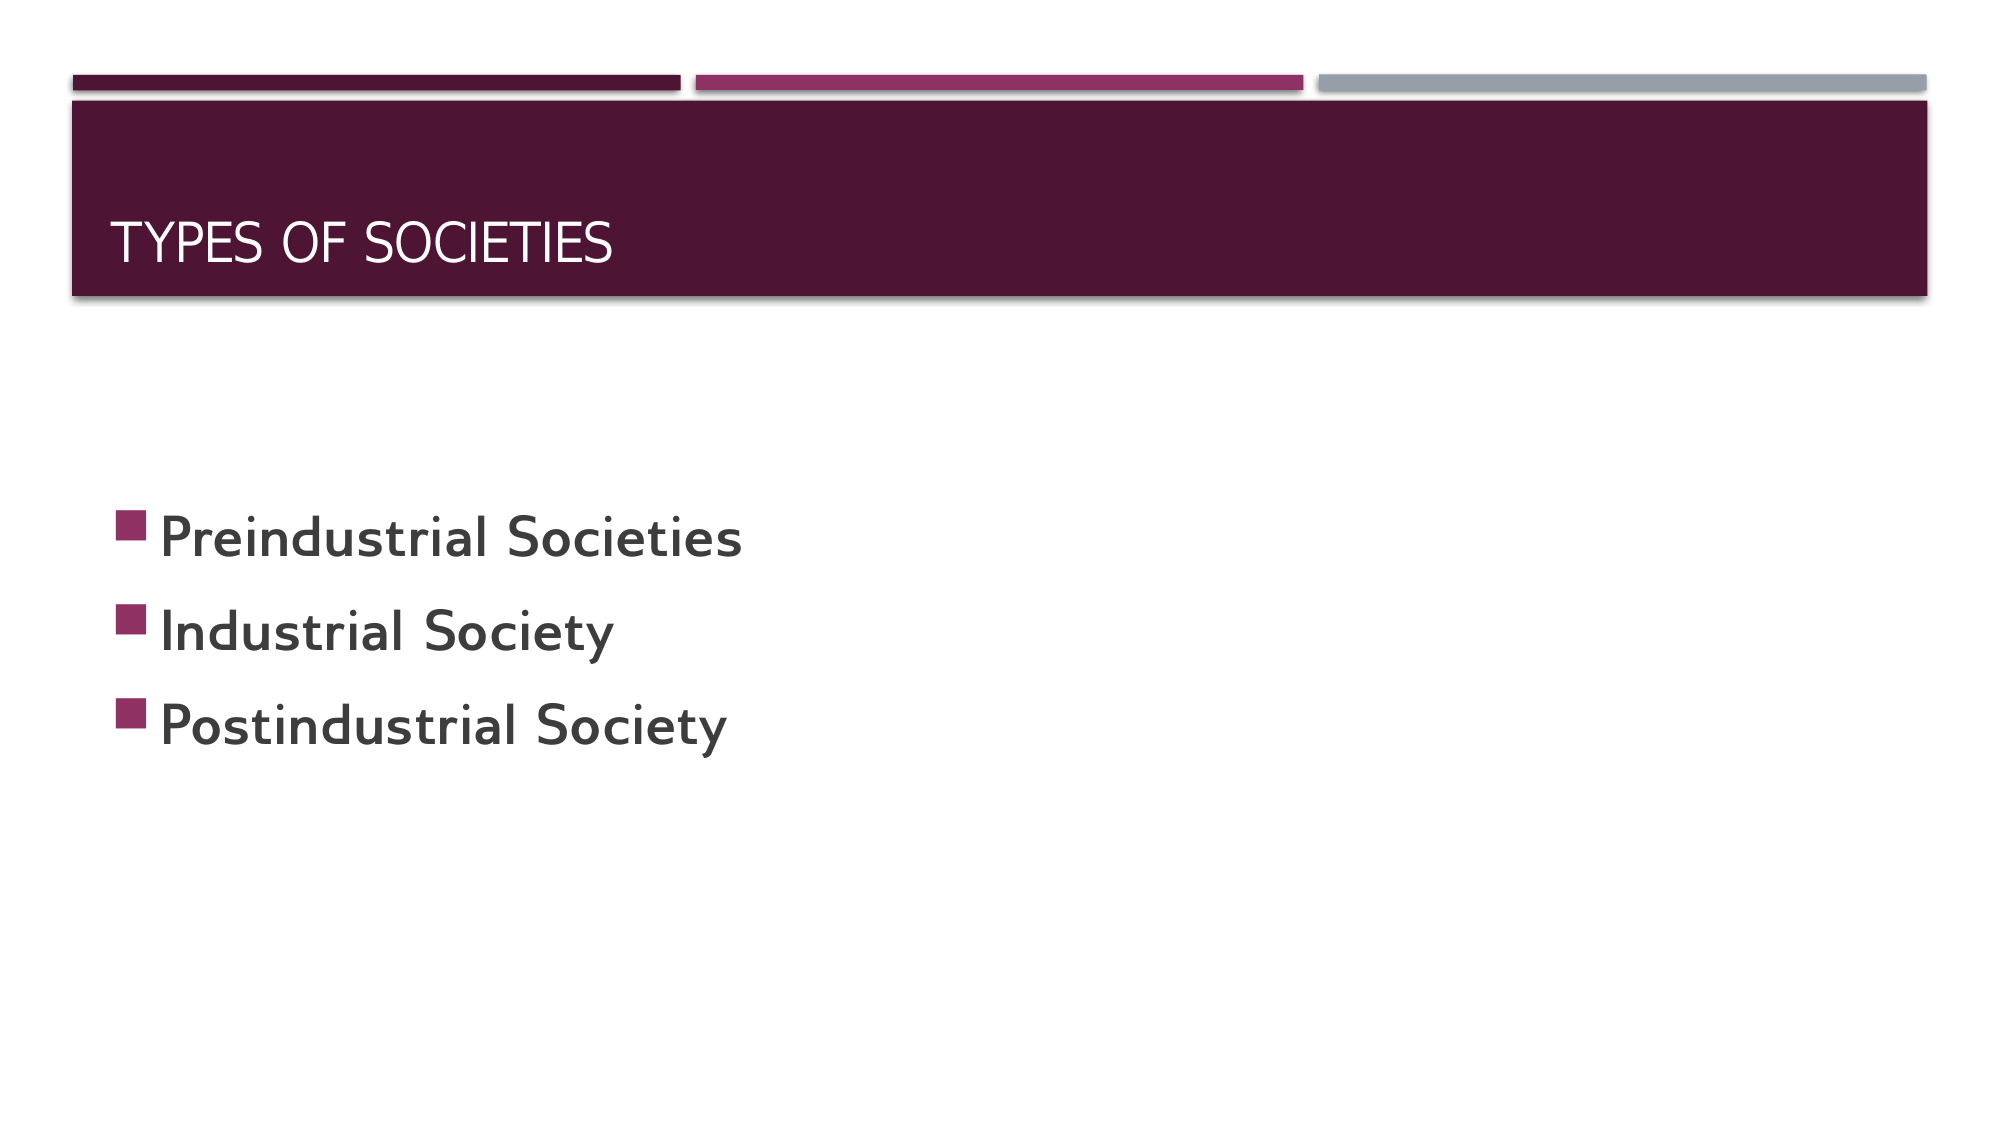

# Types of societies
Preindustrial Societies
Industrial Society
Postindustrial Society